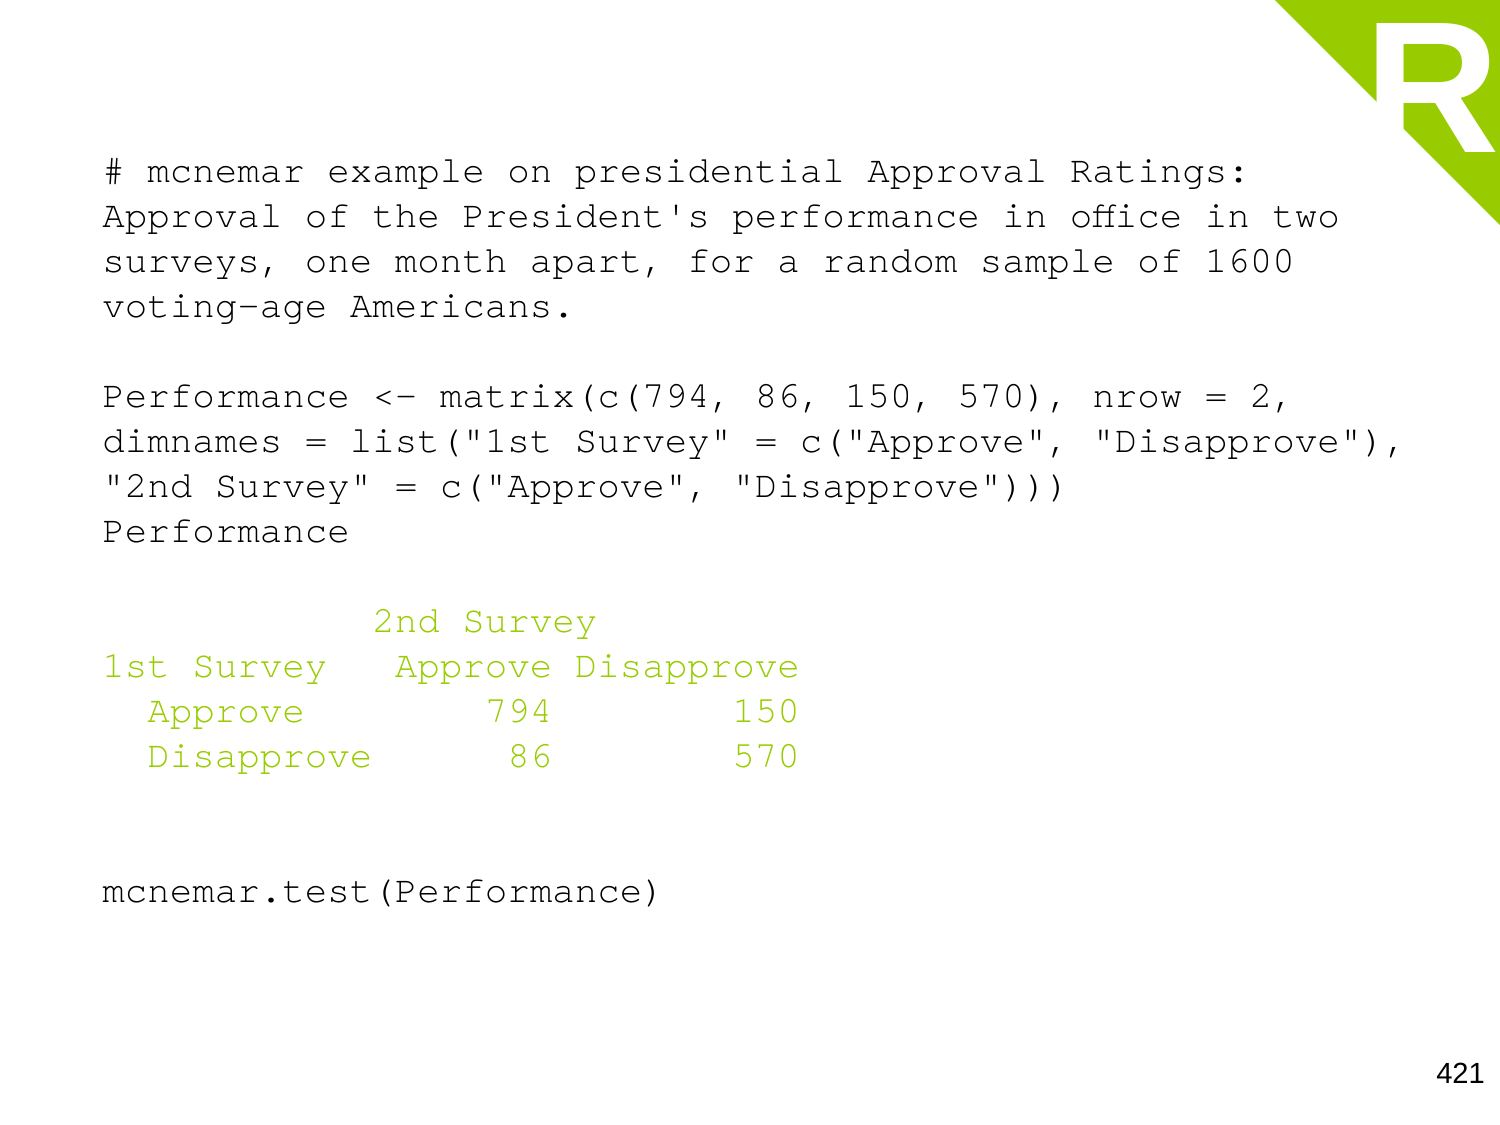

R

# mcnemar example on presidential Approval Ratings: Approval of the President's performance in office in two surveys, one month apart, for a random sample of 1600 voting-age Americans.

Performance <- matrix(c(794, 86, 150, 570), nrow = 2, dimnames = list("1st Survey" = c("Approve", "Disapprove"), "2nd Survey" = c("Approve", "Disapprove")))
Performance

            2nd Survey
1st Survey   Approve Disapprove
  Approve        794        150
  Disapprove      86        570

mcnemar.test(Performance)

421